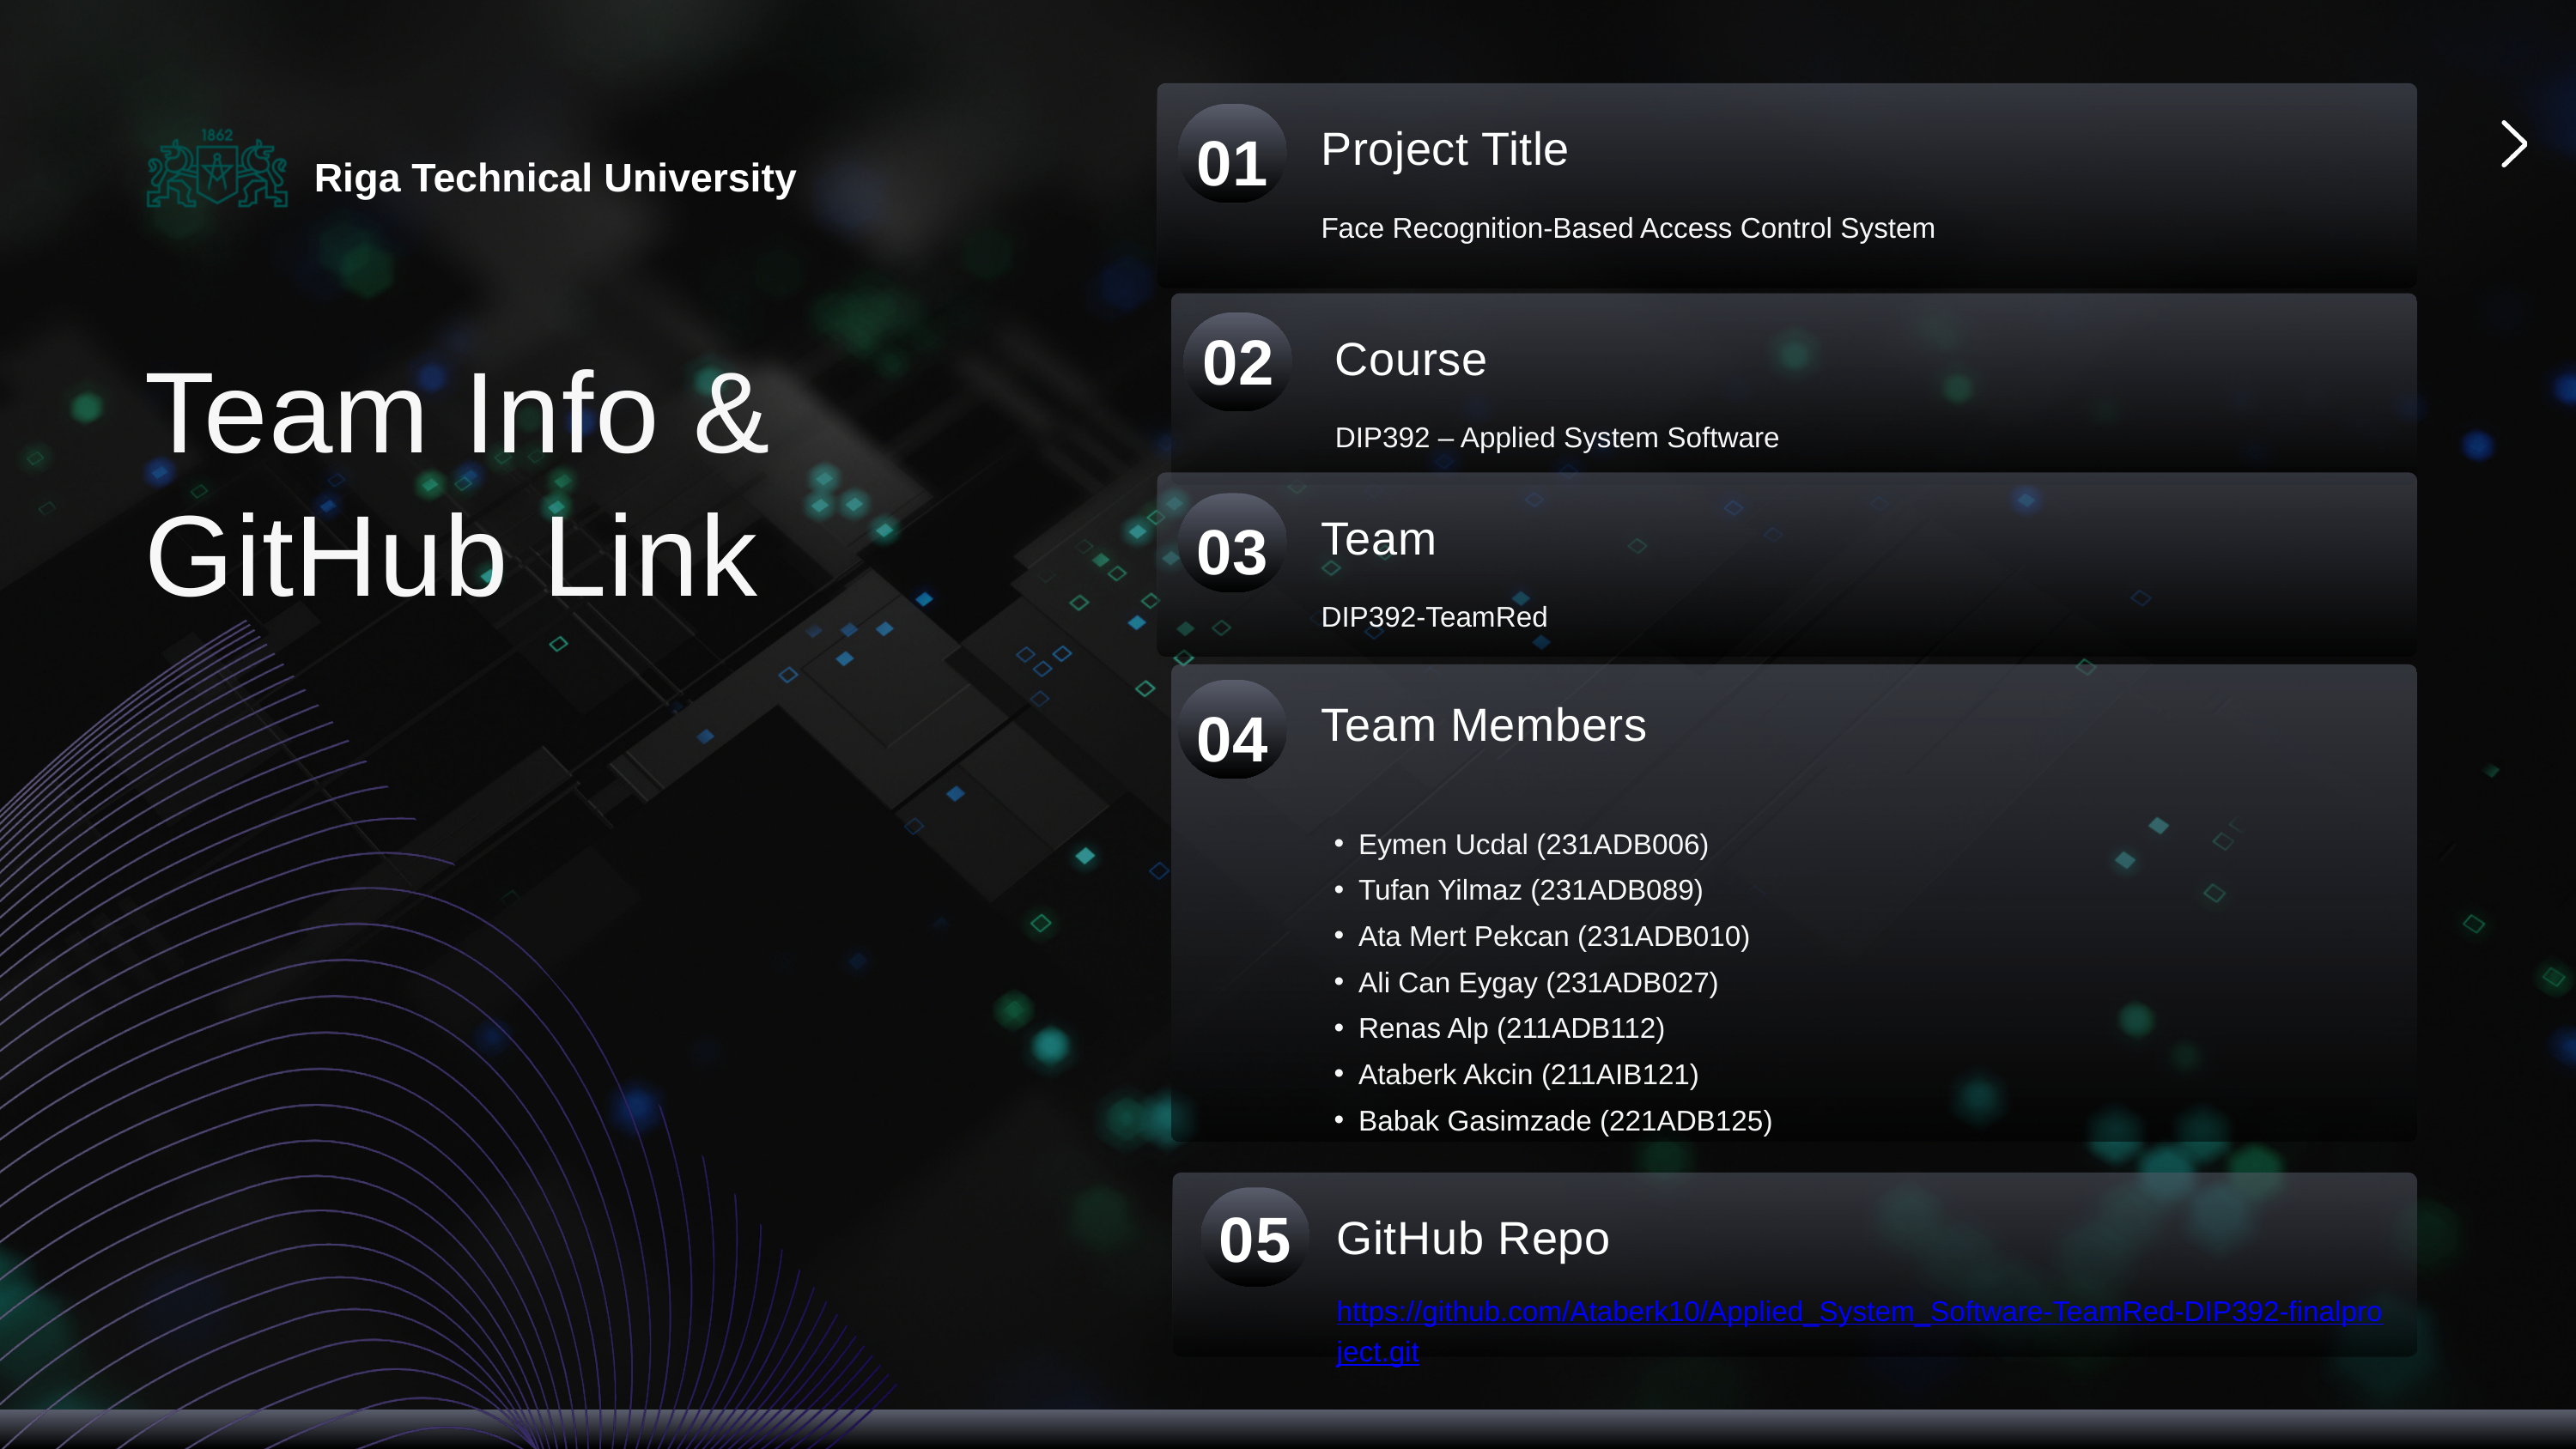

Project Title
01

Riga Technical University
Face Recognition-Based Access Control System

02
Course
Team Info & GitHub Link
DIP392 – Applied System Software

Team
03
DIP392-TeamRed

Team Members
04

Eymen Ucdal (231ADB006)
Tufan Yilmaz (231ADB089)
Ata Mert Pekcan (231ADB010)
Ali Can Eygay (231ADB027)
Renas Alp (211ADB112)
Ataberk Akcin (211AIB121)
Babak Gasimzade (221ADB125)

05
GitHub Repo
https://github.com/Ataberk10/Applied_System_Software-TeamRed-DIP392-finalproject.git